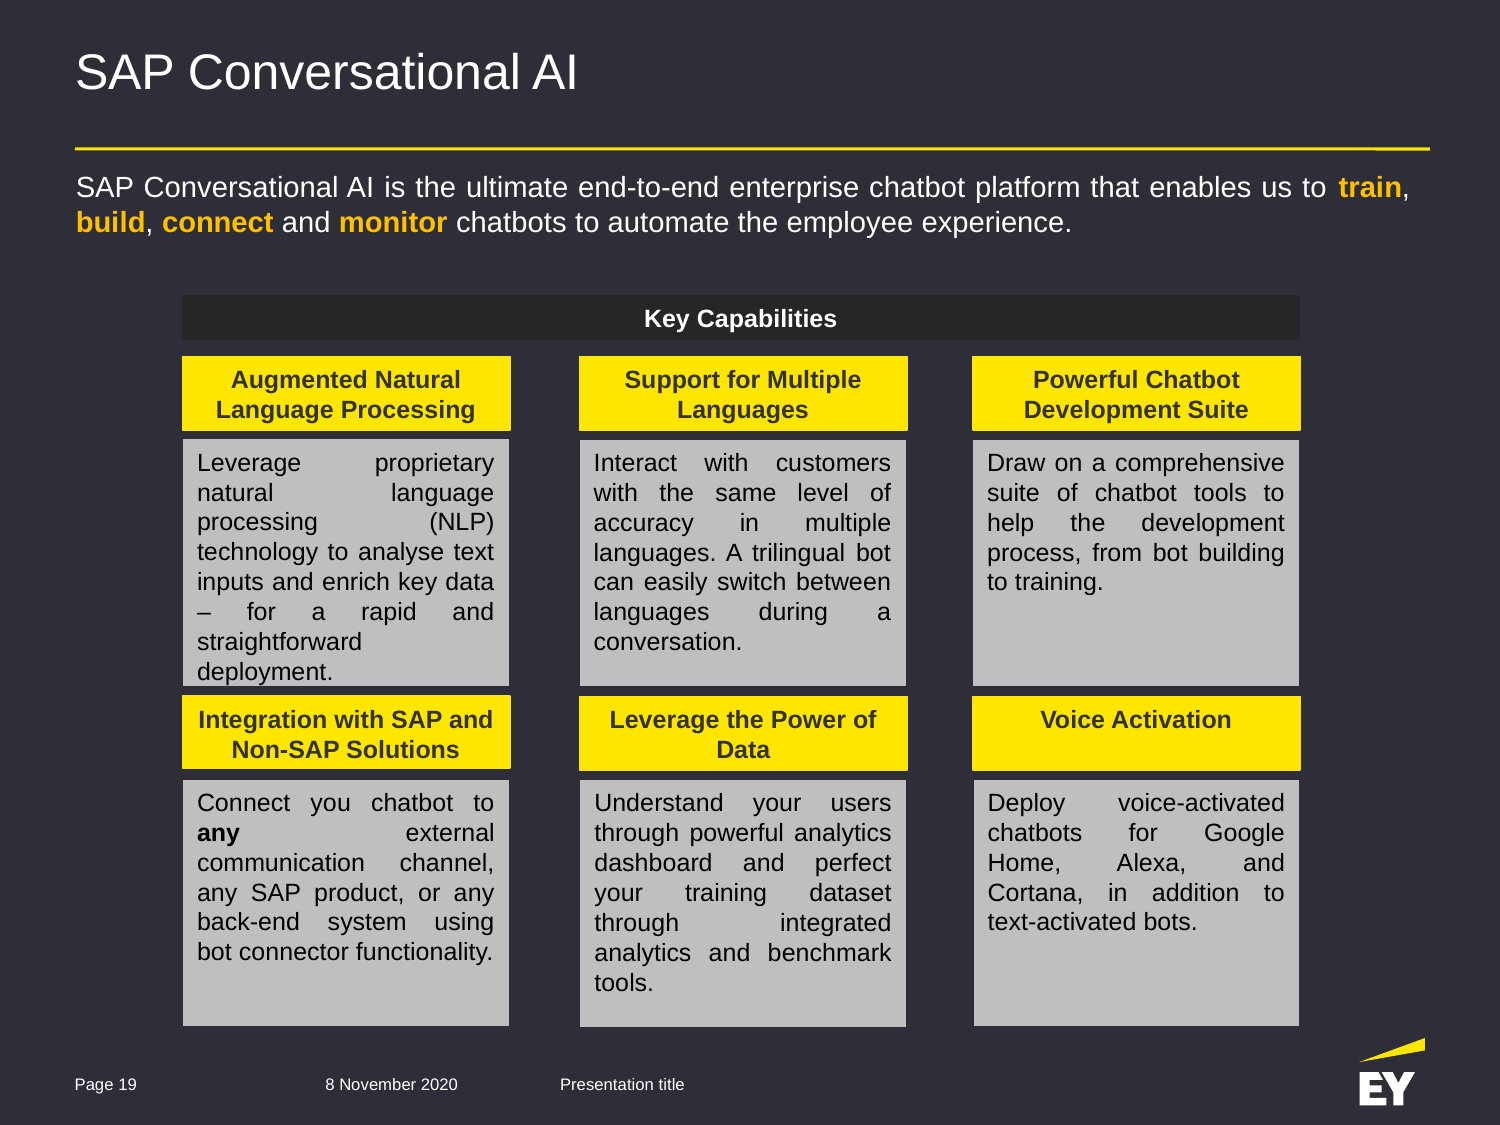

# SAP Conversational AI
SAP Conversational AI is the ultimate end-to-end enterprise chatbot platform that enables us to train, build, connect and monitor chatbots to automate the employee experience.
Key Capabilities
Augmented Natural Language Processing

Support for Multiple Languages
Powerful Chatbot Development Suite
Leverage proprietary natural language processing (NLP) technology to analyse text inputs and enrich key data – for a rapid and straightforward deployment.
Interact with customers with the same level of accuracy in multiple languages. A trilingual bot can easily switch between languages during a conversation.

Draw on a comprehensive suite of chatbot tools to help the development process, from bot building to training.
Integration with SAP and Non-SAP Solutions
Leverage the Power of Data
Voice Activation
Connect you chatbot to any external communication channel, any SAP product, or any back-end system using bot connector functionality.
Deploy voice-activated chatbots for Google Home, Alexa, and Cortana, in addition to text-activated bots.
Understand your users through powerful analytics dashboard and perfect your training dataset through integrated analytics and benchmark tools.